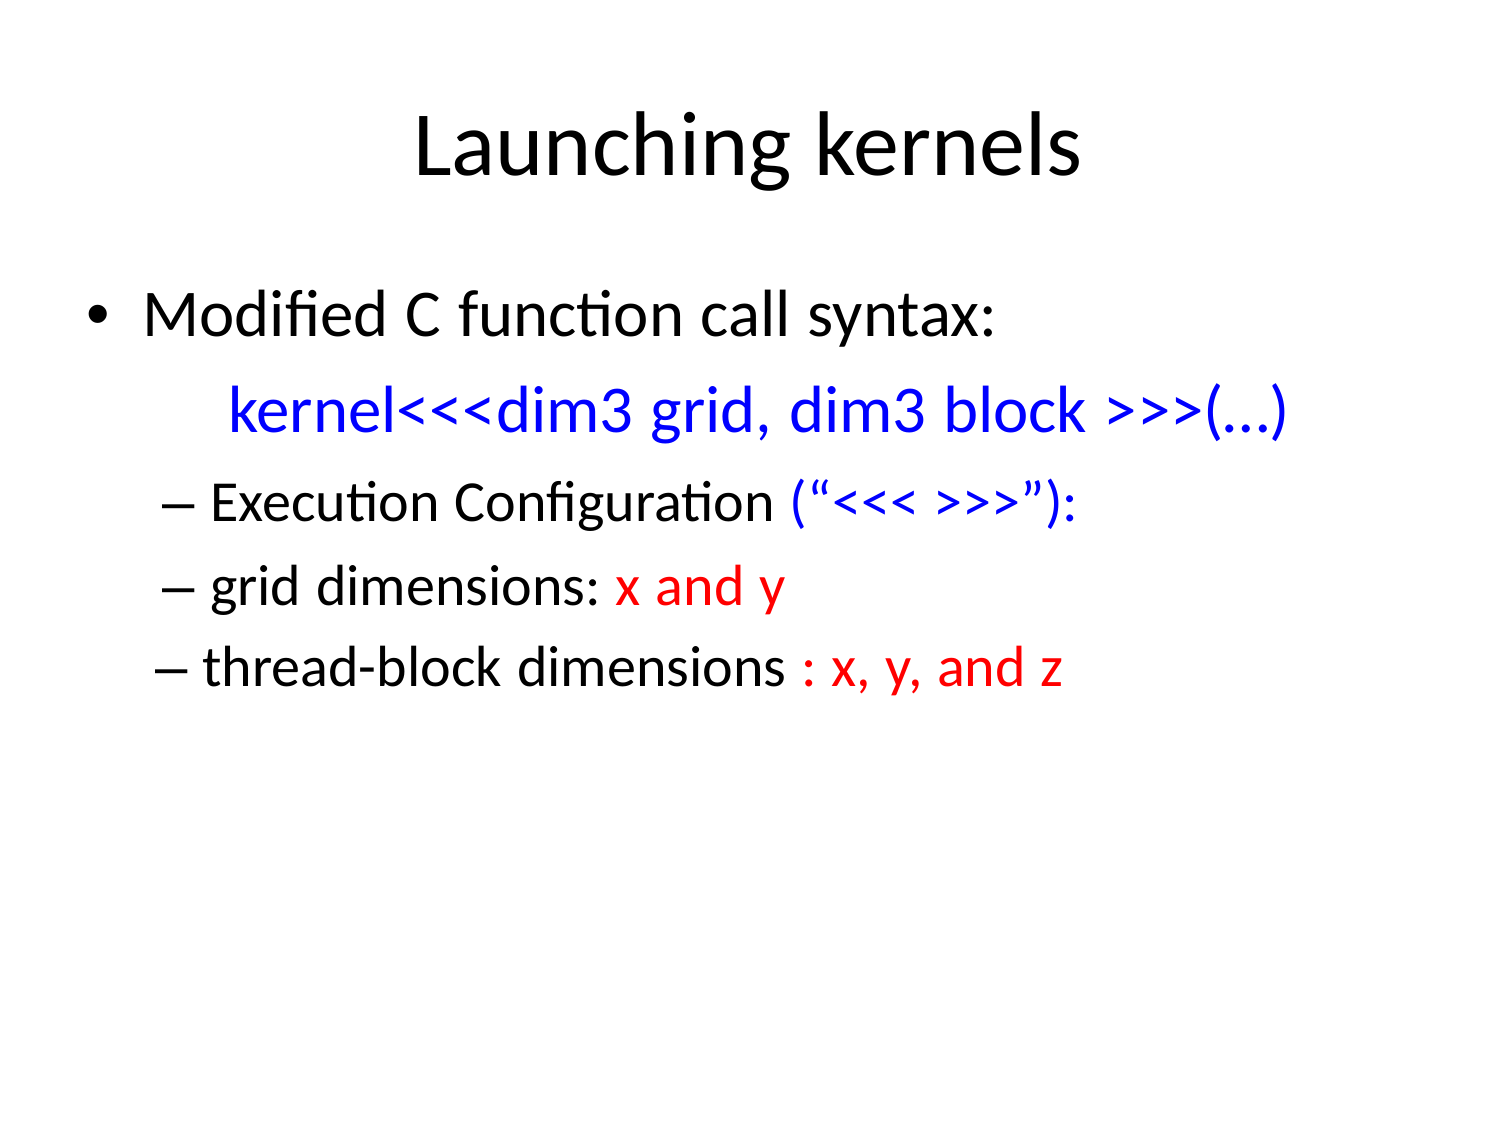

Launching kernels
•  Modified C function call syntax:
kernel<<<dim3 grid, dim3 block >>>(…)
– Execution Configuration (“<<< >>>”):
– grid dimensions: x and y
– thread-block dimensions : x, y, and z